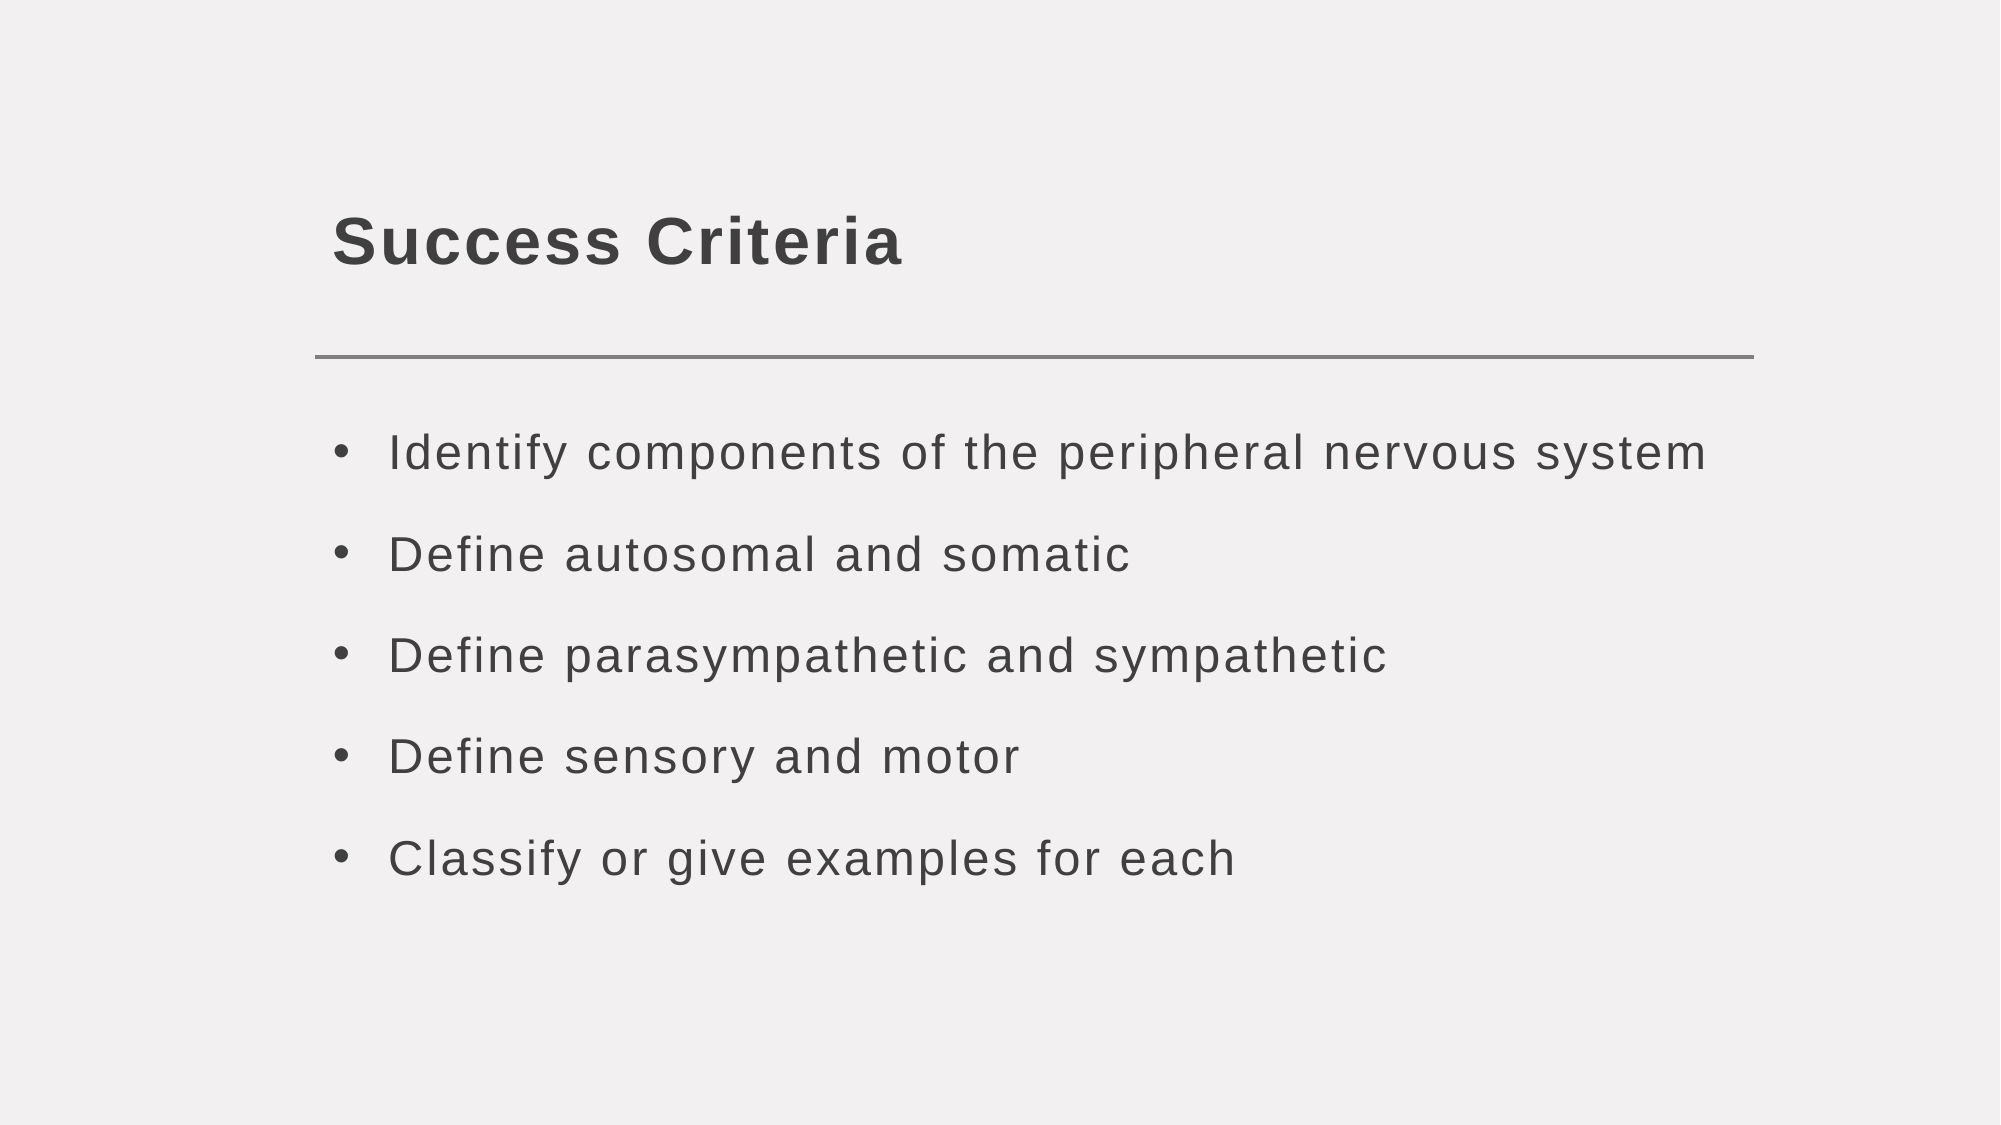

# Success Criteria
Identify components of the peripheral nervous system
Define autosomal and somatic
Define parasympathetic and sympathetic
Define sensory and motor
Classify or give examples for each